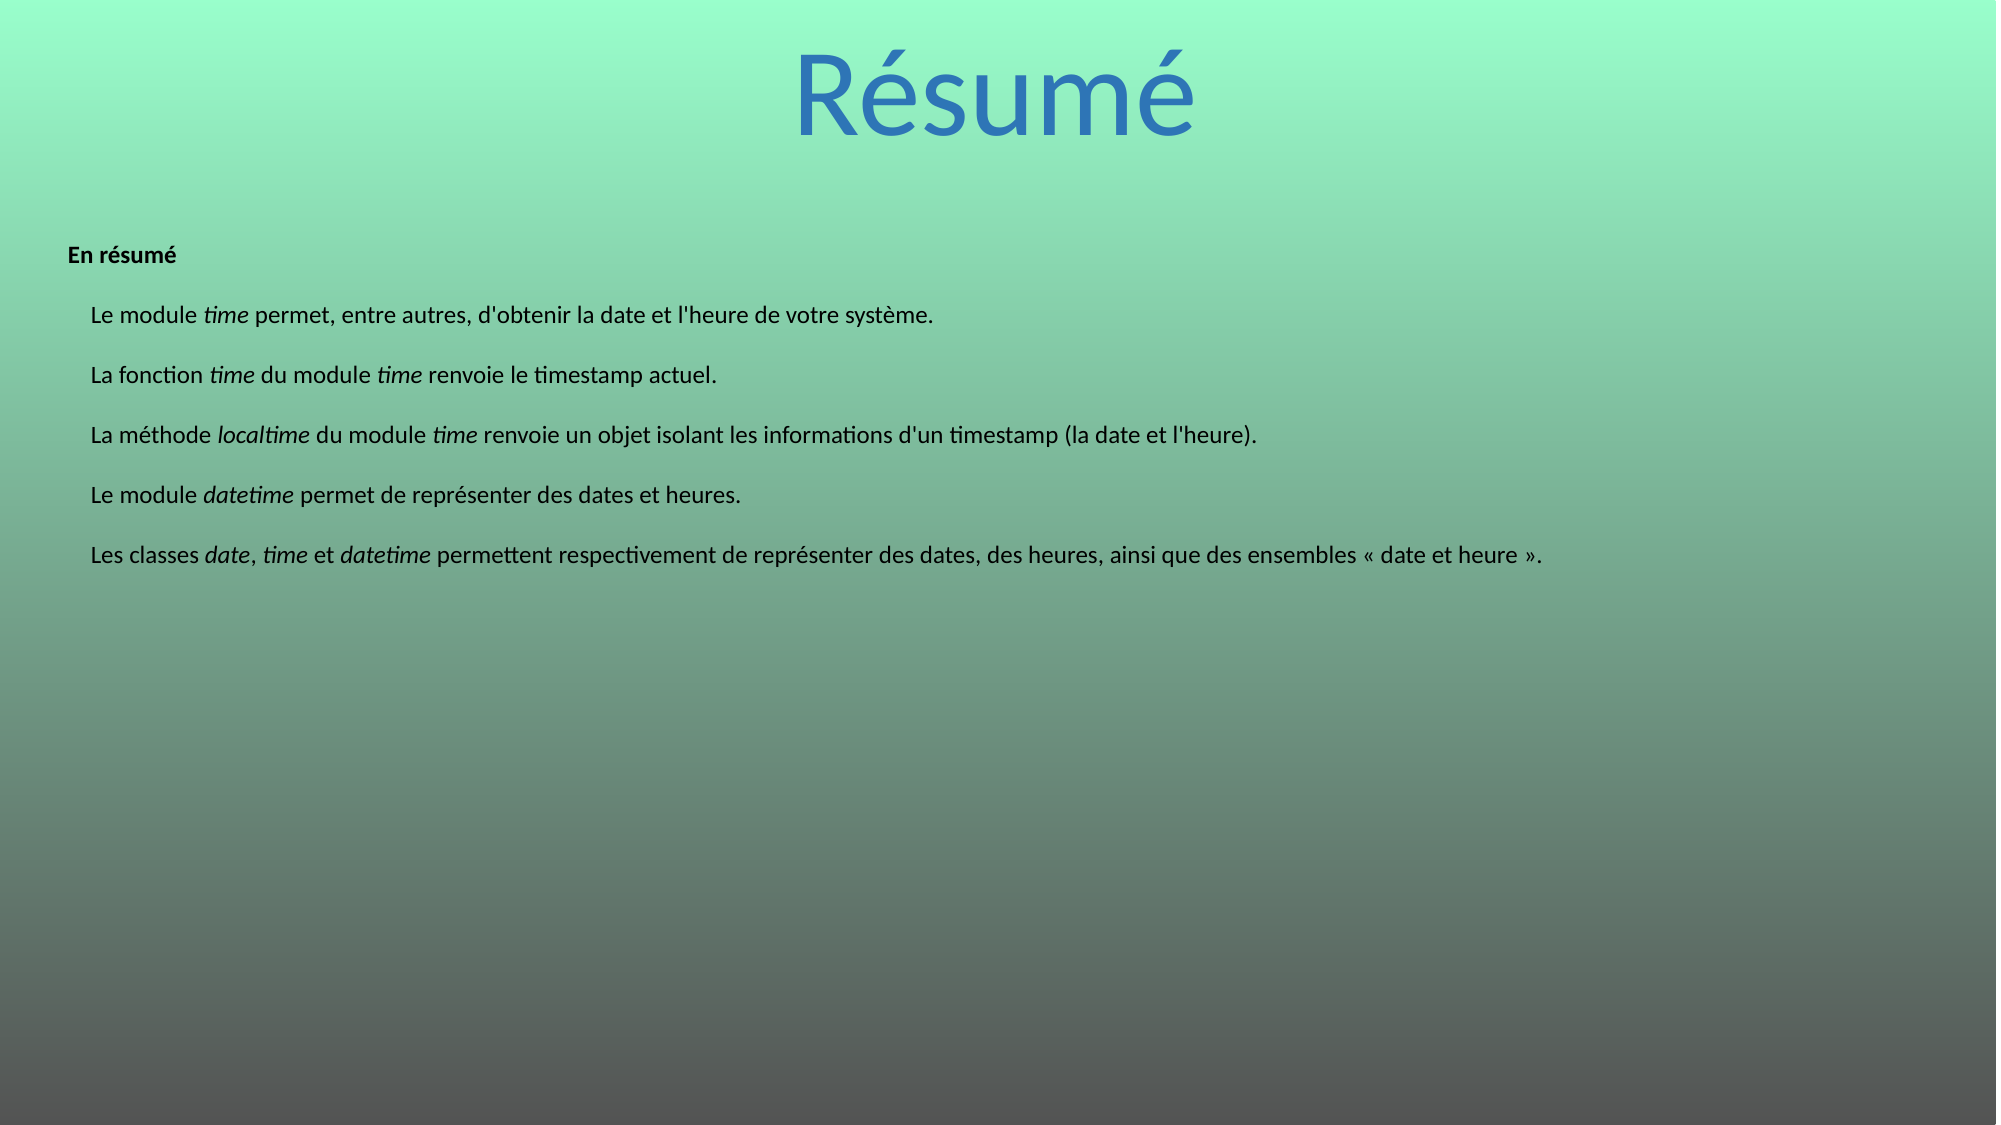

# Résumé

En résumé

    Le module time permet, entre autres, d'obtenir la date et l'heure de votre système.

    La fonction time du module time renvoie le timestamp actuel.

    La méthode localtime du module time renvoie un objet isolant les informations d'un timestamp (la date et l'heure).

    Le module datetime permet de représenter des dates et heures.

    Les classes date, time et datetime permettent respectivement de représenter des dates, des heures, ainsi que des ensembles « date et heure ».

480